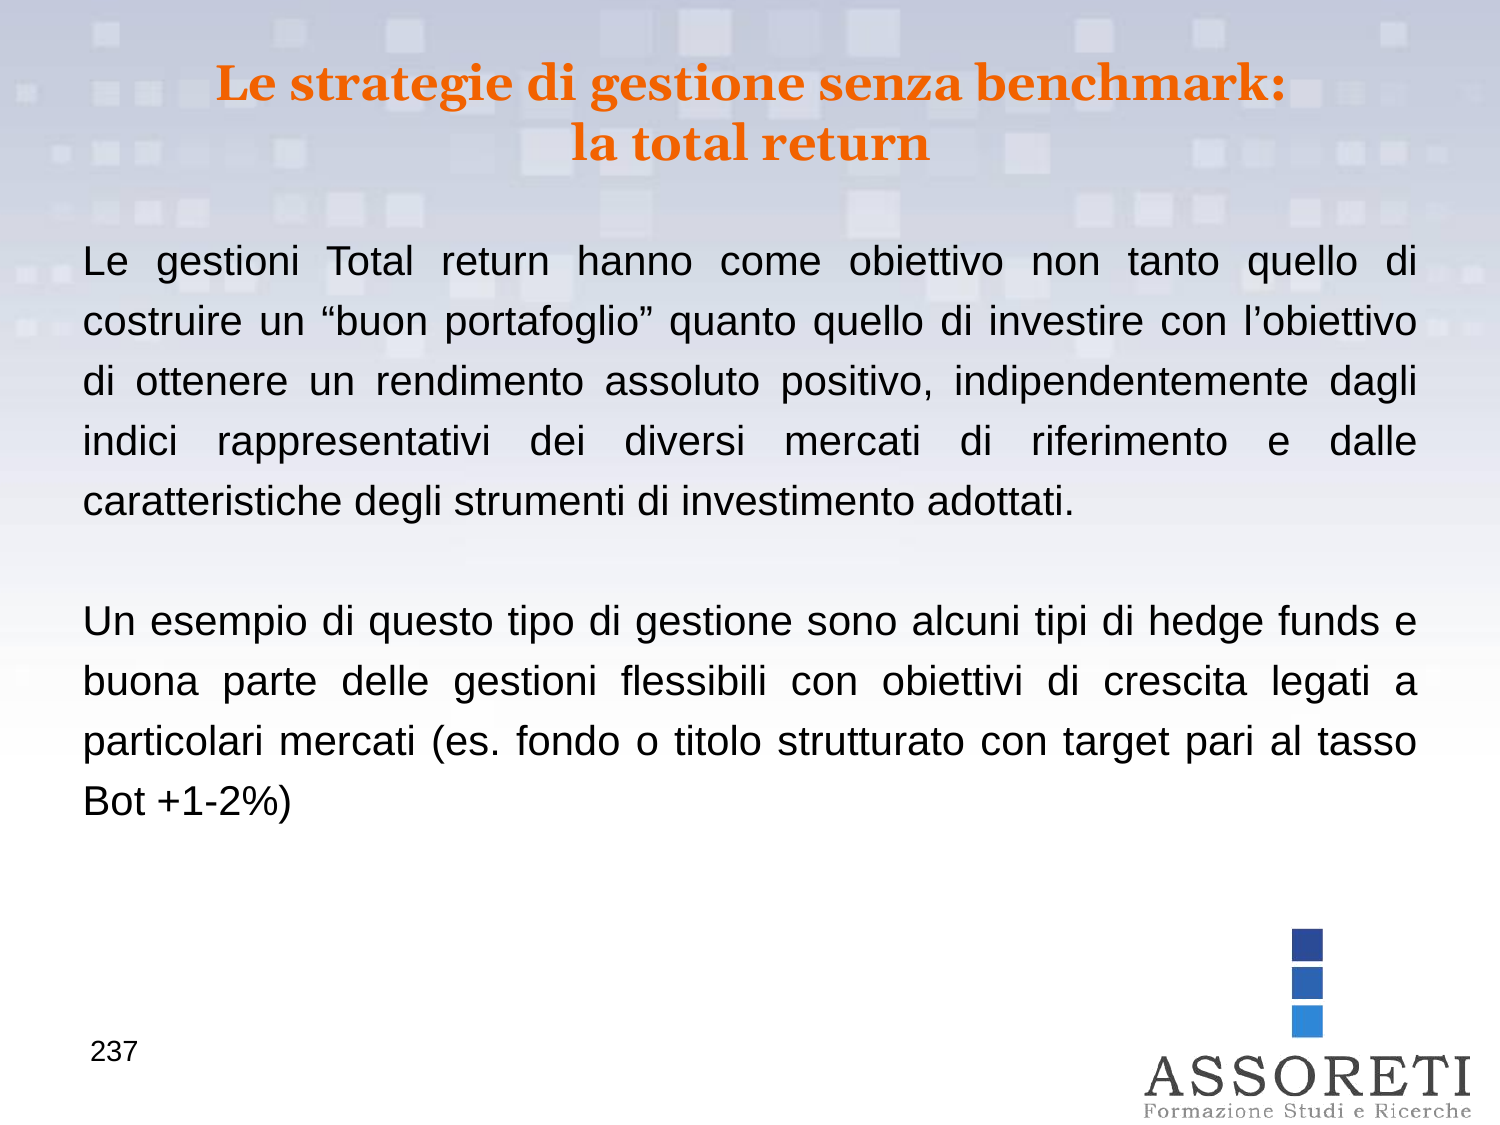

Le strategie di gestione senza benchmark:
la total return
Le gestioni Total return hanno come obiettivo non tanto quello di costruire un “buon portafoglio” quanto quello di investire con l’obiettivo di ottenere un rendimento assoluto positivo, indipendentemente dagli indici rappresentativi dei diversi mercati di riferimento e dalle caratteristiche degli strumenti di investimento adottati.

Un esempio di questo tipo di gestione sono alcuni tipi di hedge funds e buona parte delle gestioni flessibili con obiettivi di crescita legati a particolari mercati (es. fondo o titolo strutturato con target pari al tasso Bot +1-2%)
237